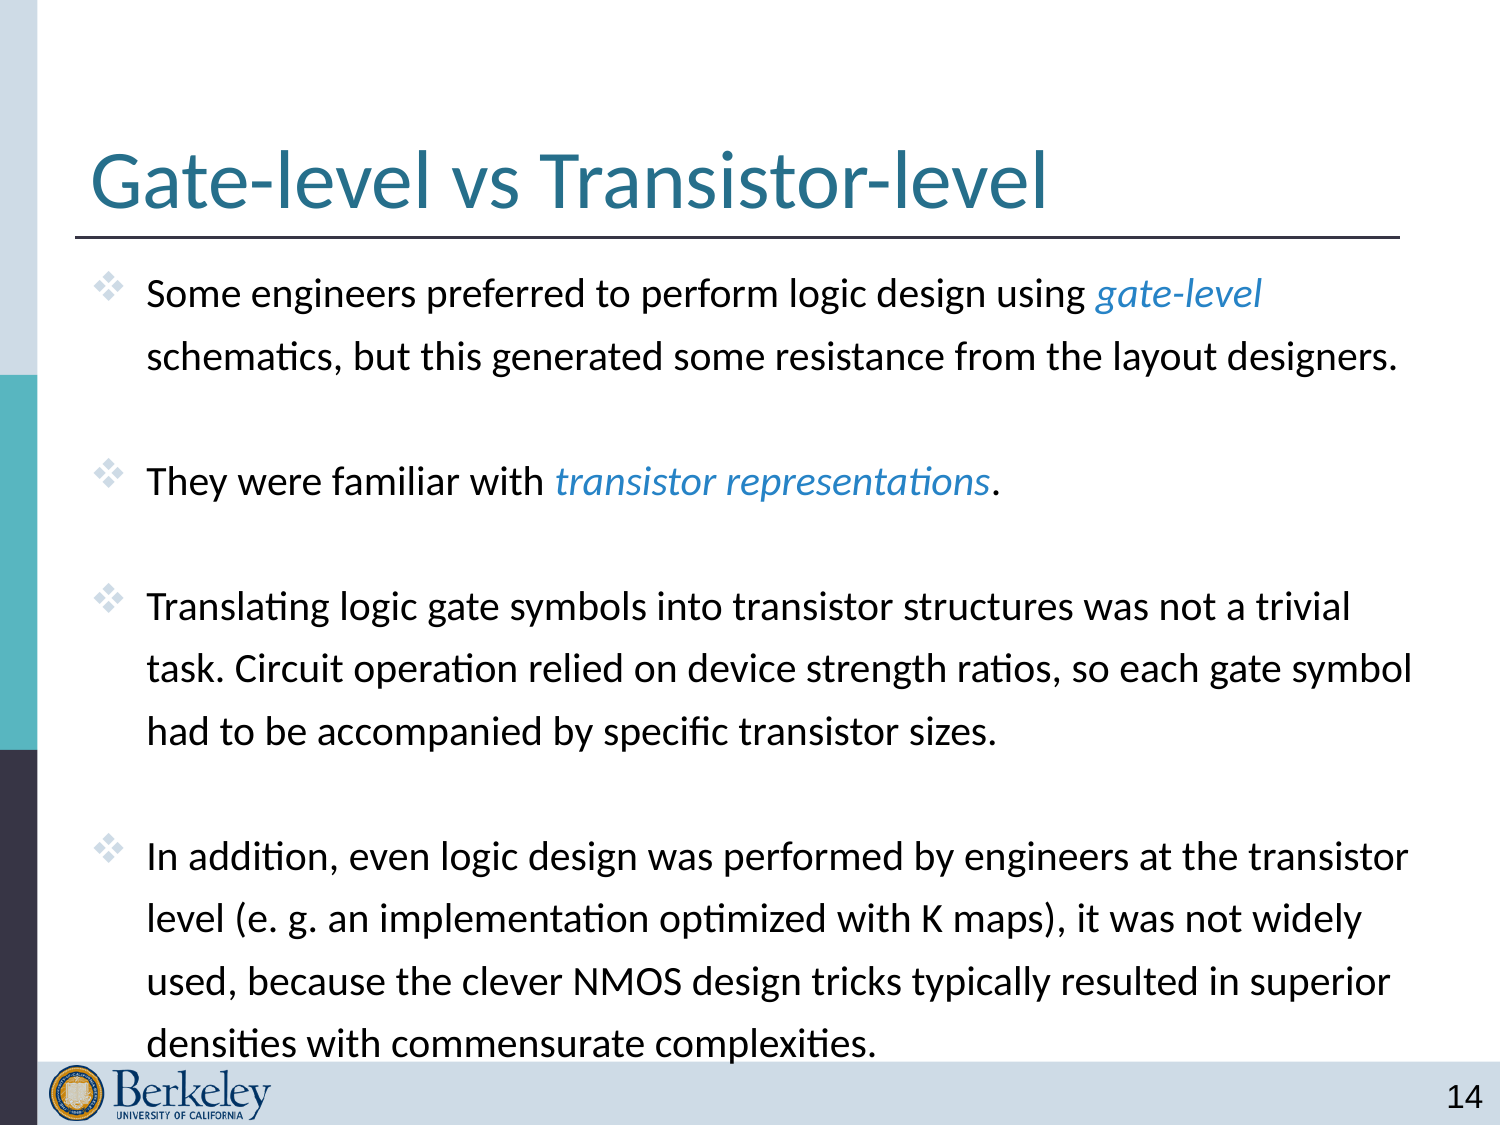

# Gate-level vs Transistor-level
Some engineers preferred to perform logic design using gate-level schematics, but this generated some resistance from the layout designers.

They were familiar with transistor representations.

Translating logic gate symbols into transistor structures was not a trivial task. Circuit operation relied on device strength ratios, so each gate symbol had to be accompanied by specific transistor sizes.

In addition, even logic design was performed by engineers at the transistor level (e. g. an implementation optimized with K maps), it was not widely used, because the clever NMOS design tricks typically resulted in superior densities with commensurate complexities.

14